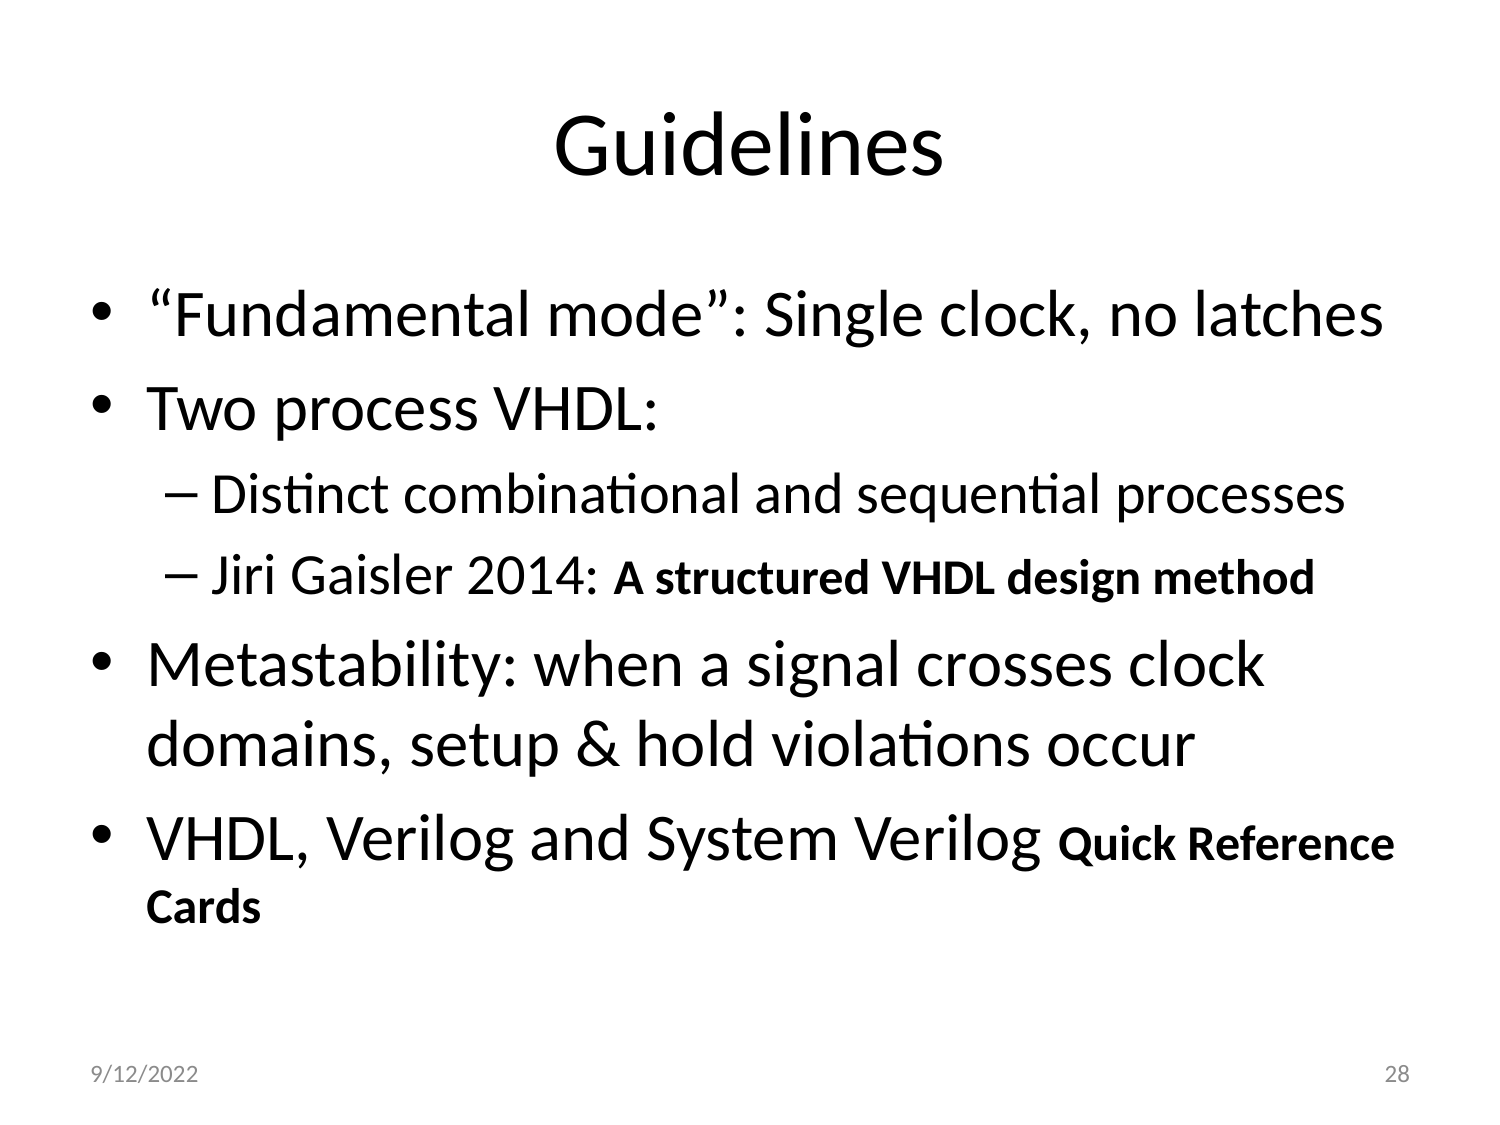

# Guidelines
“Fundamental mode”: Single clock, no latches
Two process VHDL:
Distinct combinational and sequential processes
Jiri Gaisler 2014: A structured VHDL design method
Metastability: when a signal crosses clock domains, setup & hold violations occur
VHDL, Verilog and System Verilog Quick Reference Cards
9/12/2022
28